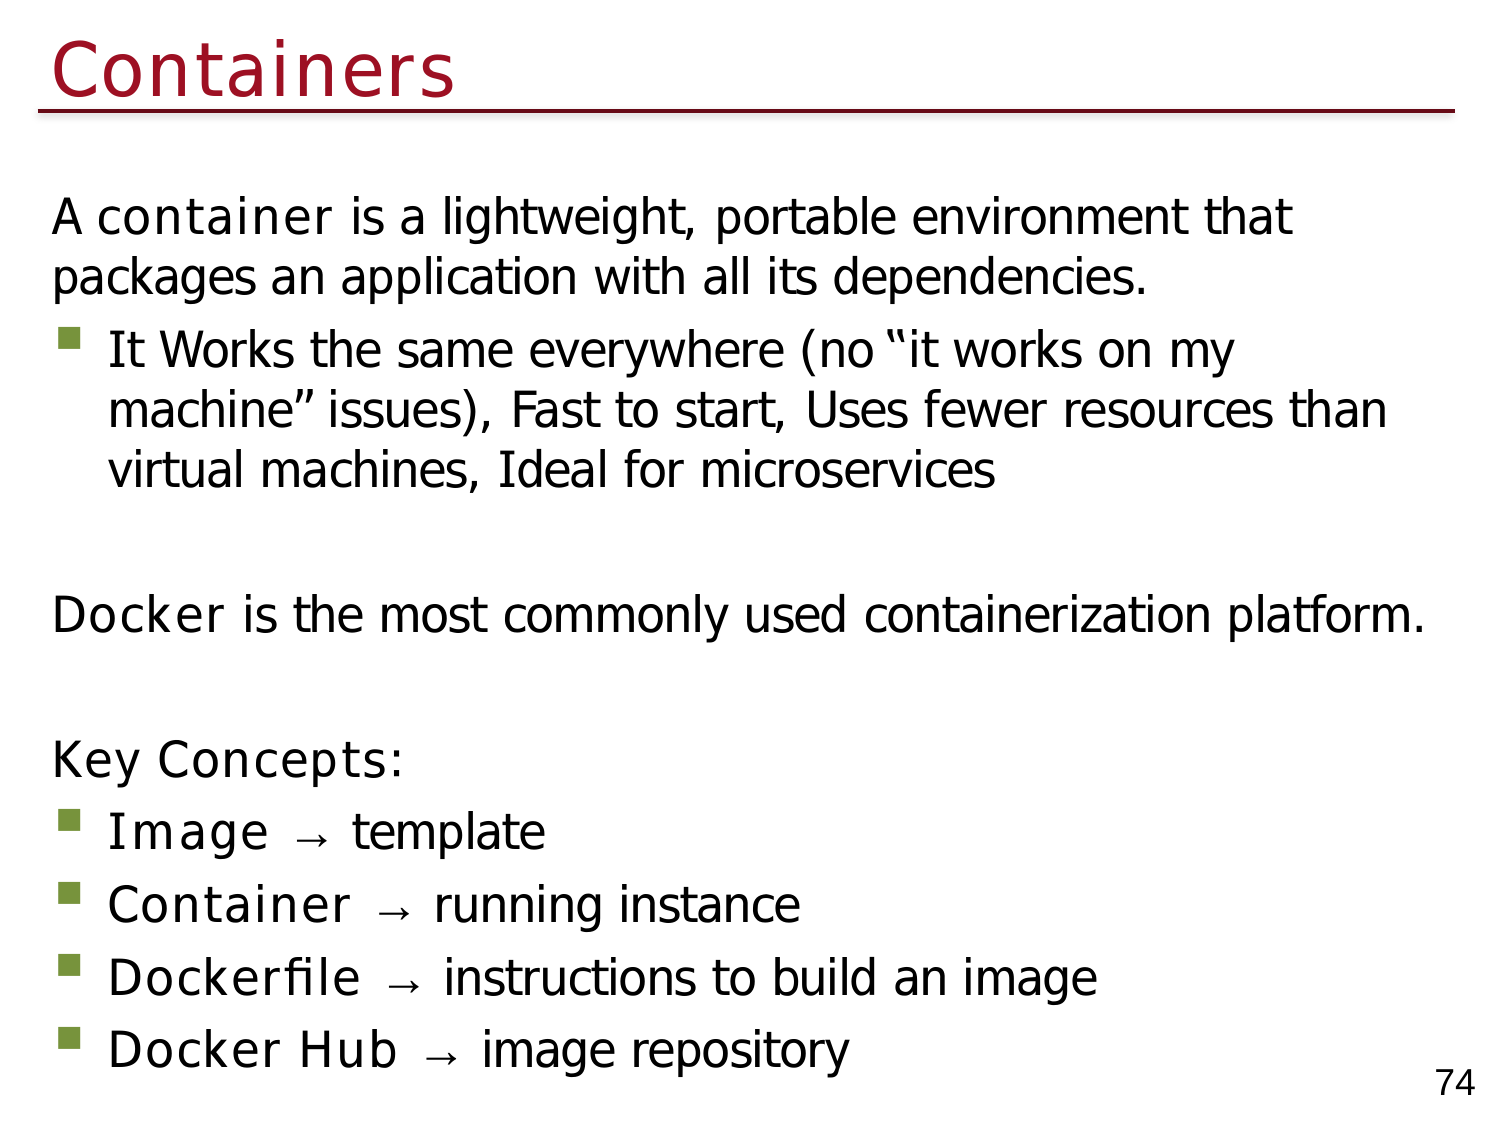

# Containers
A container is a lightweight, portable environment that packages an application with all its dependencies.
It Works the same everywhere (no “it works on my machine” issues), Fast to start, Uses fewer resources than virtual machines, Ideal for microservices

Docker is the most commonly used containerization platform.

Key Concepts:
Image → template
Container → running instance
Dockerfile → instructions to build an image
Docker Hub → image repository
74